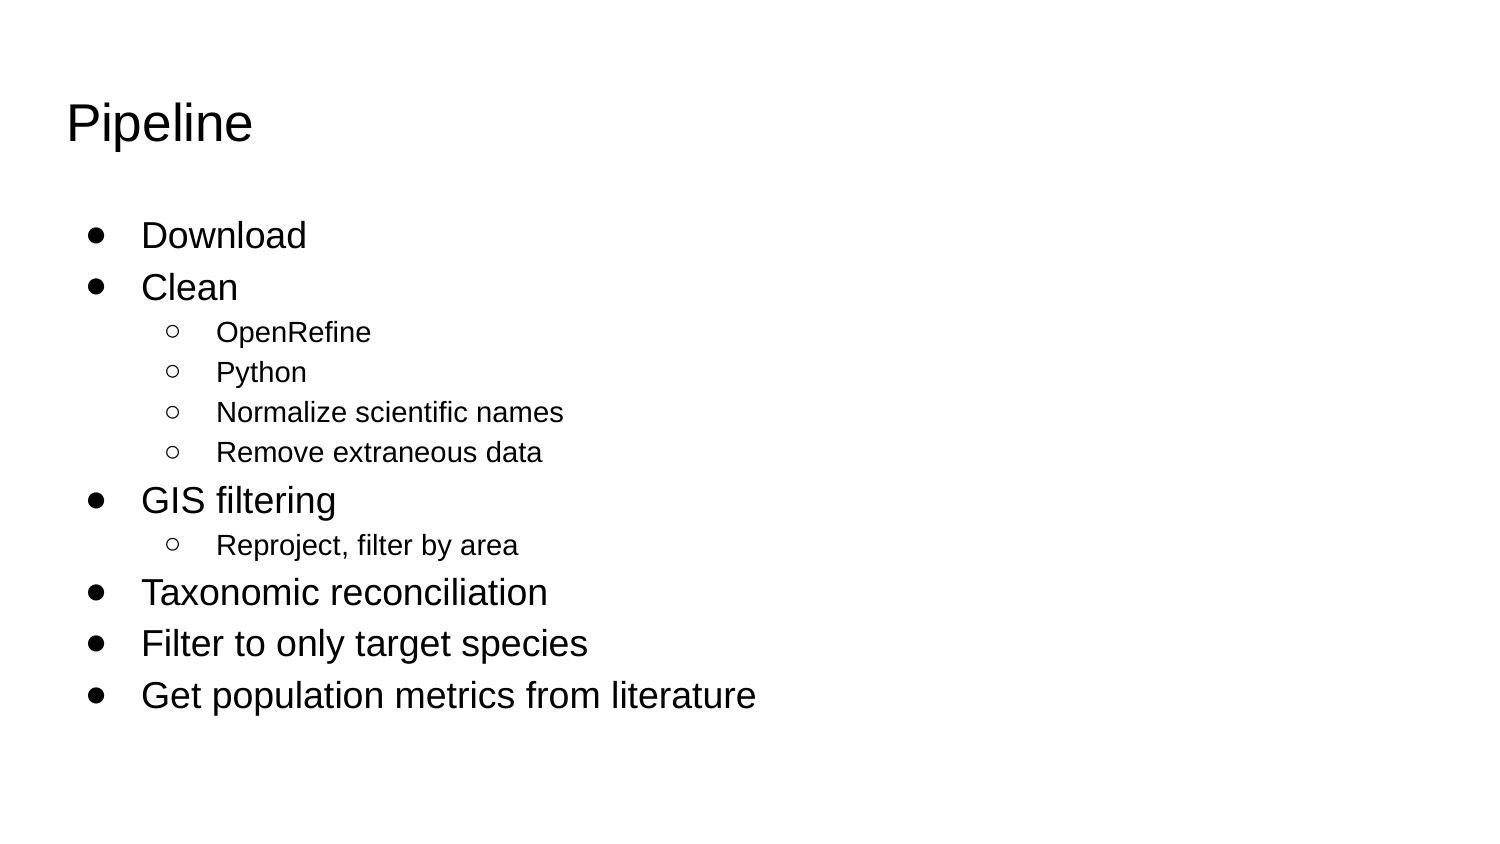

# Pipeline
Download
Clean
OpenRefine
Python
Normalize scientific names
Remove extraneous data
GIS filtering
Reproject, filter by area
Taxonomic reconciliation
Filter to only target species
Get population metrics from literature